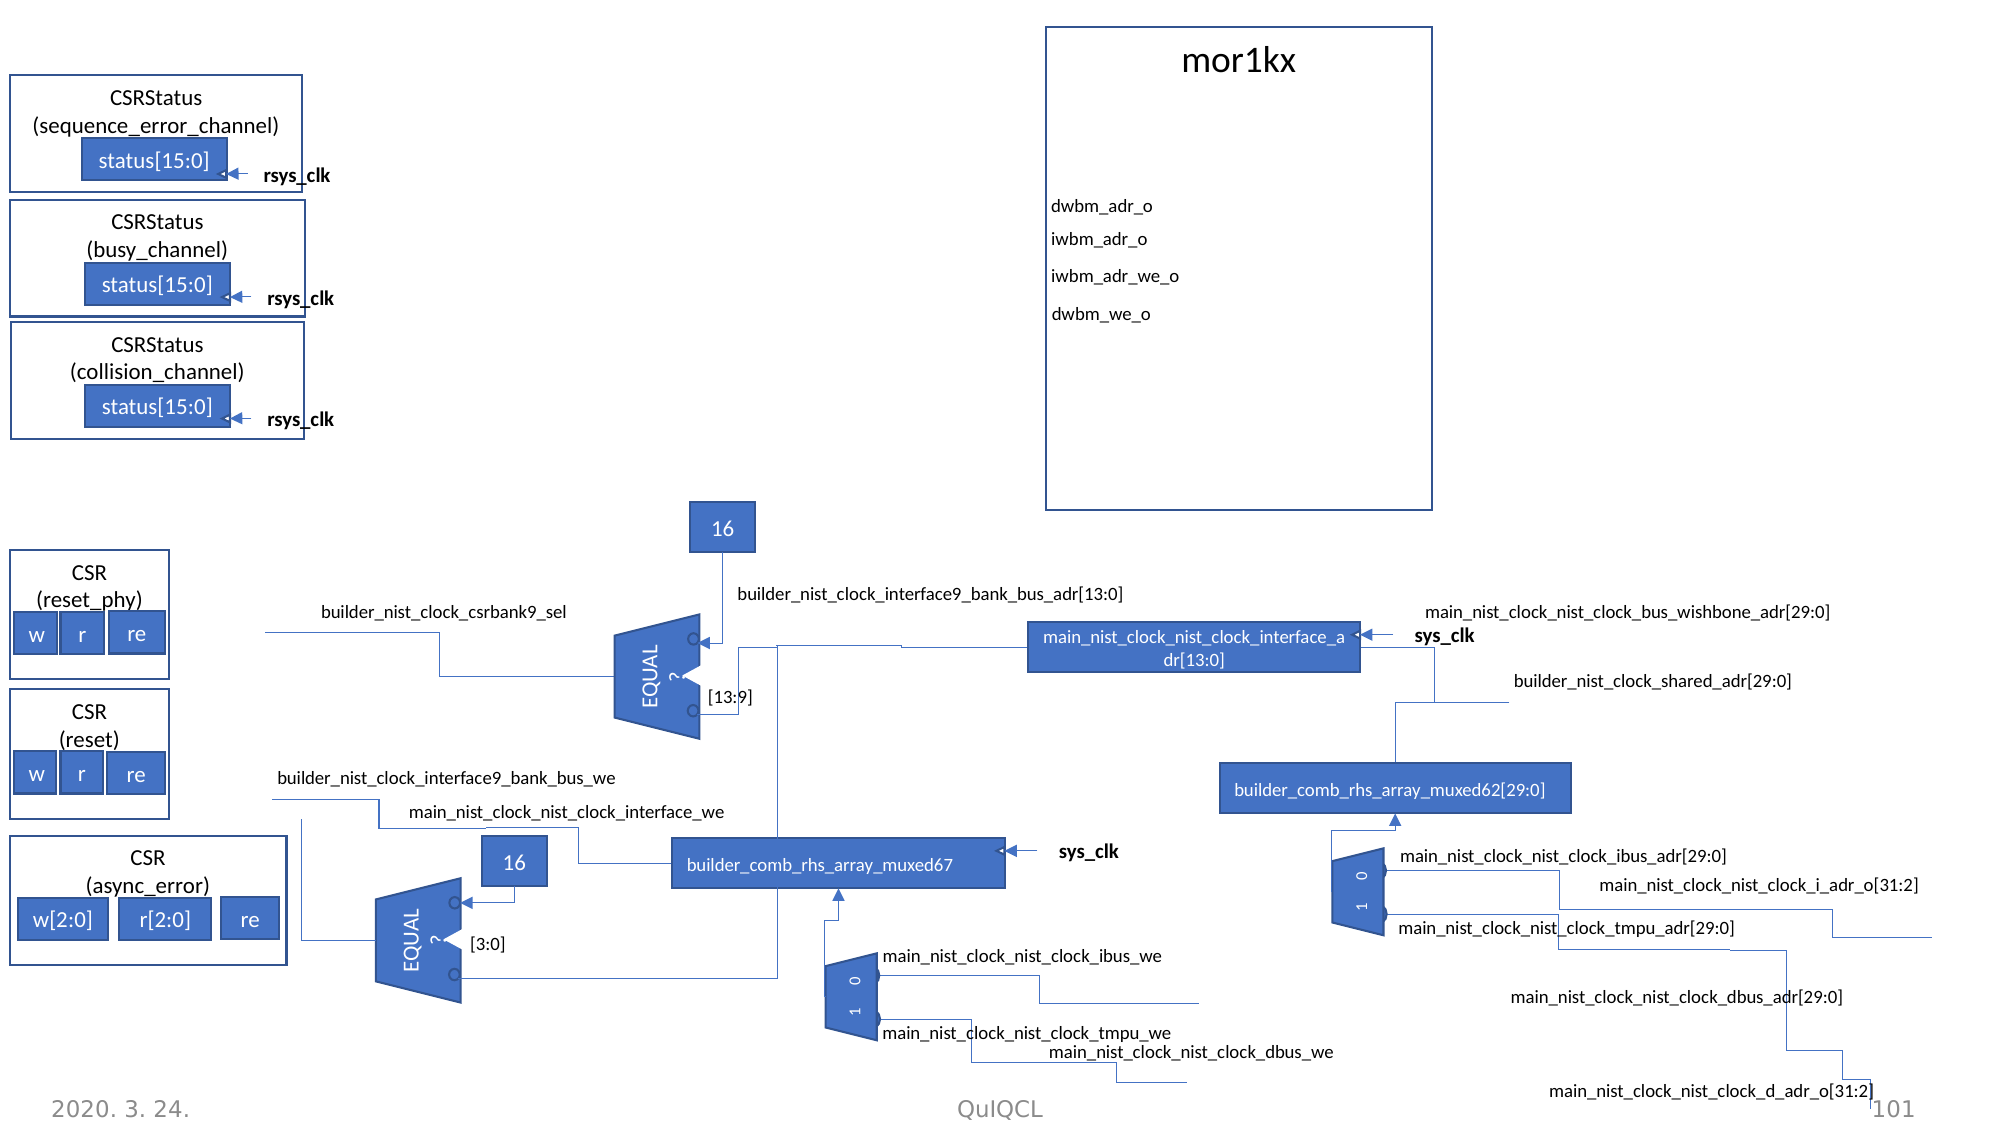

mor1kx
CSRStatus
(sequence_error_channel)
status[15:0]
rsys_clk

dwbm_adr_o
CSRStatus
(busy_channel)
status[15:0]
rsys_clk

iwbm_adr_o
iwbm_adr_we_o
dwbm_we_o
CSRStatus
(collision_channel)
status[15:0]
rsys_clk

16
CSR
(reset_phy)
w
r
re
builder_nist_clock_interface9_bank_bus_adr[13:0]
builder_nist_clock_csrbank9_sel
main_nist_clock_nist_clock_bus_wishbone_adr[29:0]
sys_clk
main_nist_clock_nist_clock_interface_adr[13:0]

EQUAL?

builder_nist_clock_shared_adr[29:0]
[13:9]
CSR
(reset)
w
r
re
builder_nist_clock_interface9_bank_bus_we
builder_comb_rhs_array_muxed62[29:0]
main_nist_clock_nist_clock_interface_we
sys_clk
builder_comb_rhs_array_muxed67

CSR
(async_error)
w[2:0]
r[2:0]
re
16
main_nist_clock_nist_clock_ibus_adr[29:0]
1      0

main_nist_clock_nist_clock_i_adr_o[31:2]
EQUAL?

main_nist_clock_nist_clock_tmpu_adr[29:0]
[3:0]
main_nist_clock_nist_clock_ibus_we
main_nist_clock_nist_clock_dbus_adr[29:0]
1      0

main_nist_clock_nist_clock_tmpu_we
main_nist_clock_nist_clock_dbus_we
main_nist_clock_nist_clock_d_adr_o[31:2]
2020. 3. 24.
QuIQCL
101